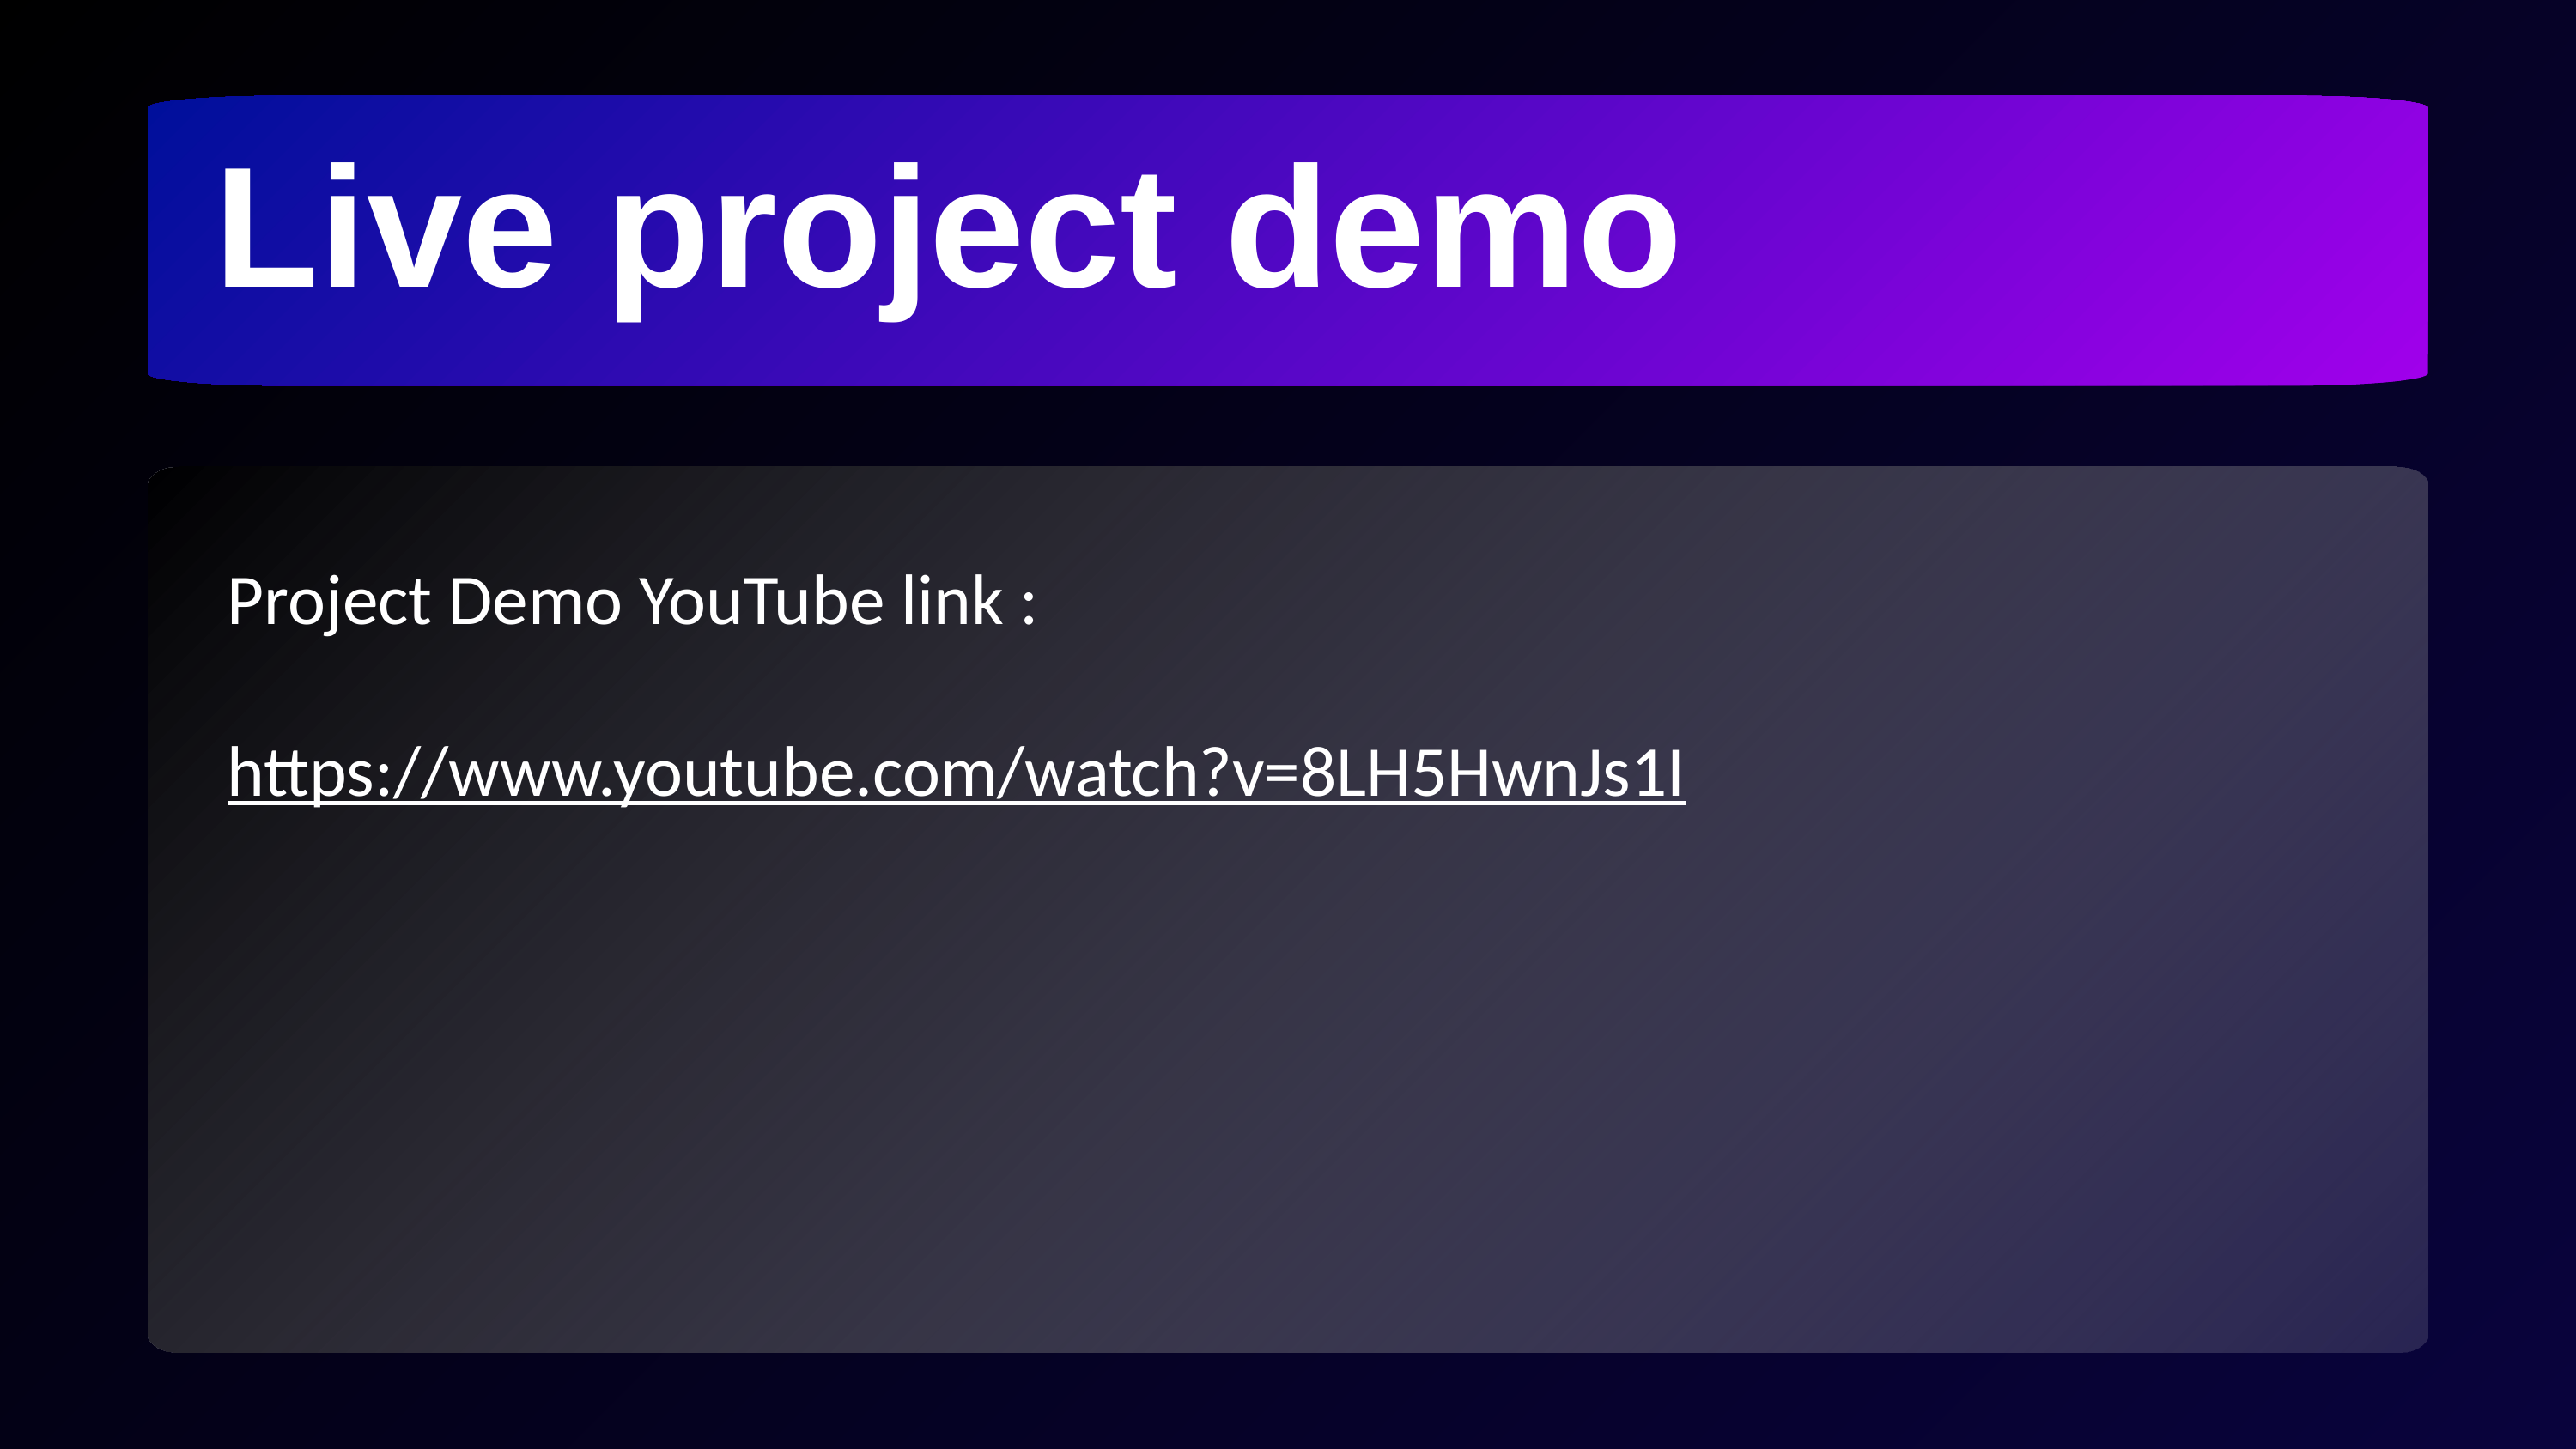

Live project demo

Project Demo YouTube link :

https://www.youtube.com/watch?v=8LH5HwnJs1I